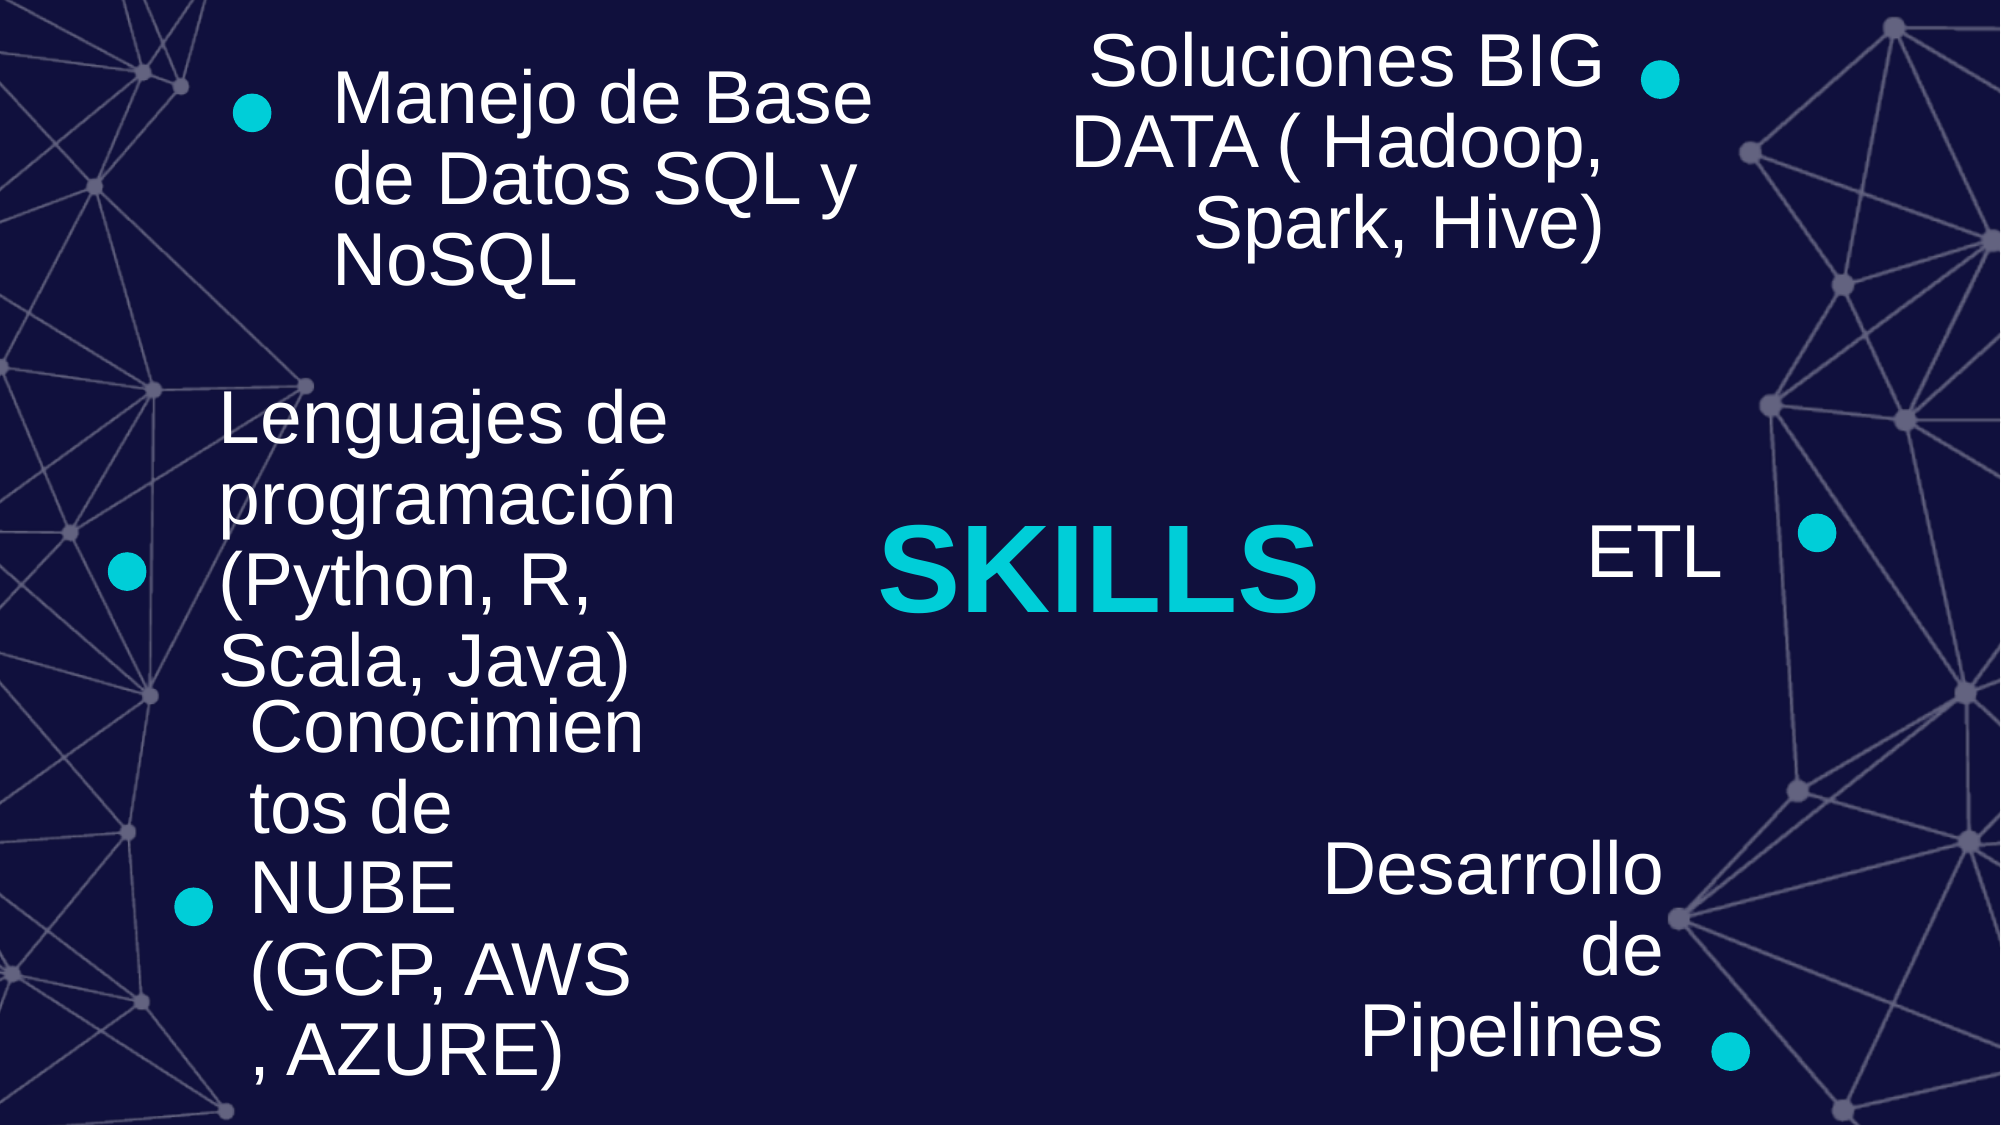

Soluciones BIG DATA ( Hadoop, Spark, Hive)
Manejo de Base de Datos SQL y NoSQL
ETL
Lenguajes de programación (Python, R, Scala, Java)
# SKILLS

Conocimientos de NUBE (GCP, AWS , AZURE)
Desarrollo de Pipelines